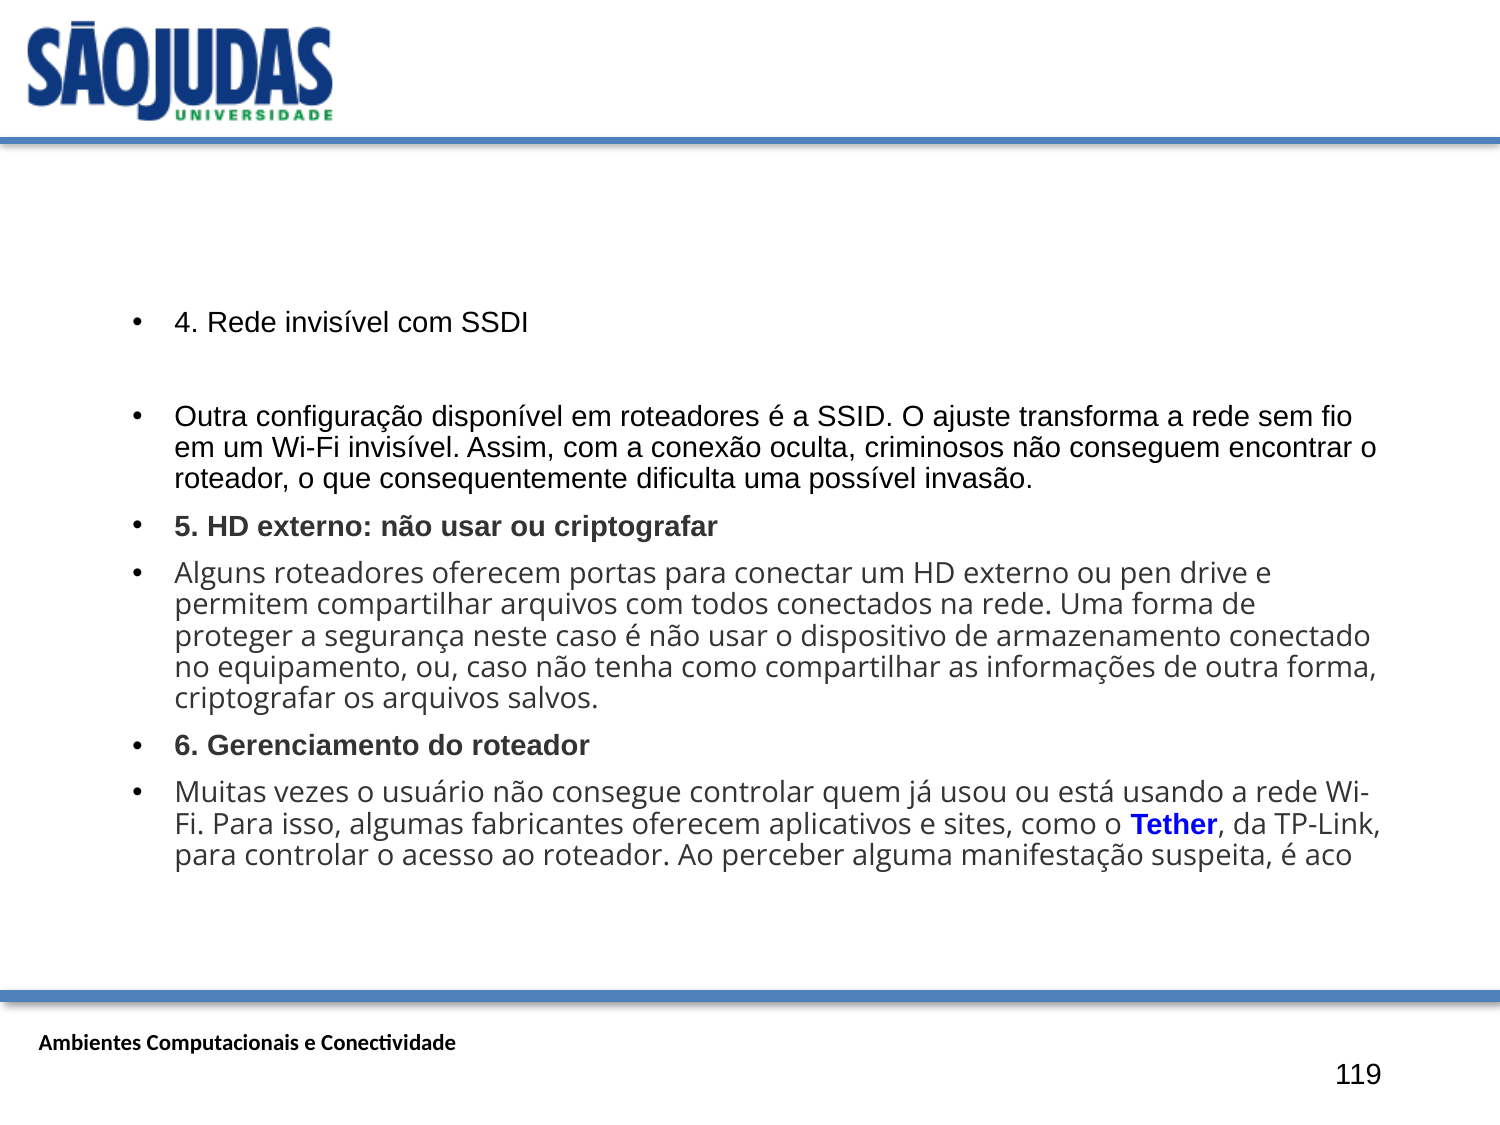

#
4. Rede invisível com SSDI

Outra configuração disponível em roteadores é a SSID. O ajuste transforma a rede sem fio em um Wi-Fi invisível. Assim, com a conexão oculta, criminosos não conseguem encontrar o roteador, o que consequentemente dificulta uma possível invasão.
5. HD externo: não usar ou criptografar
Alguns roteadores oferecem portas para conectar um HD externo ou pen drive e permitem compartilhar arquivos com todos conectados na rede. Uma forma de proteger a segurança neste caso é não usar o dispositivo de armazenamento conectado no equipamento, ou, caso não tenha como compartilhar as informações de outra forma, criptografar os arquivos salvos.
6. Gerenciamento do roteador
Muitas vezes o usuário não consegue controlar quem já usou ou está usando a rede Wi-Fi. Para isso, algumas fabricantes oferecem aplicativos e sites, como o Tether, da TP-Link, para controlar o acesso ao roteador. Ao perceber alguma manifestação suspeita, é aco

119